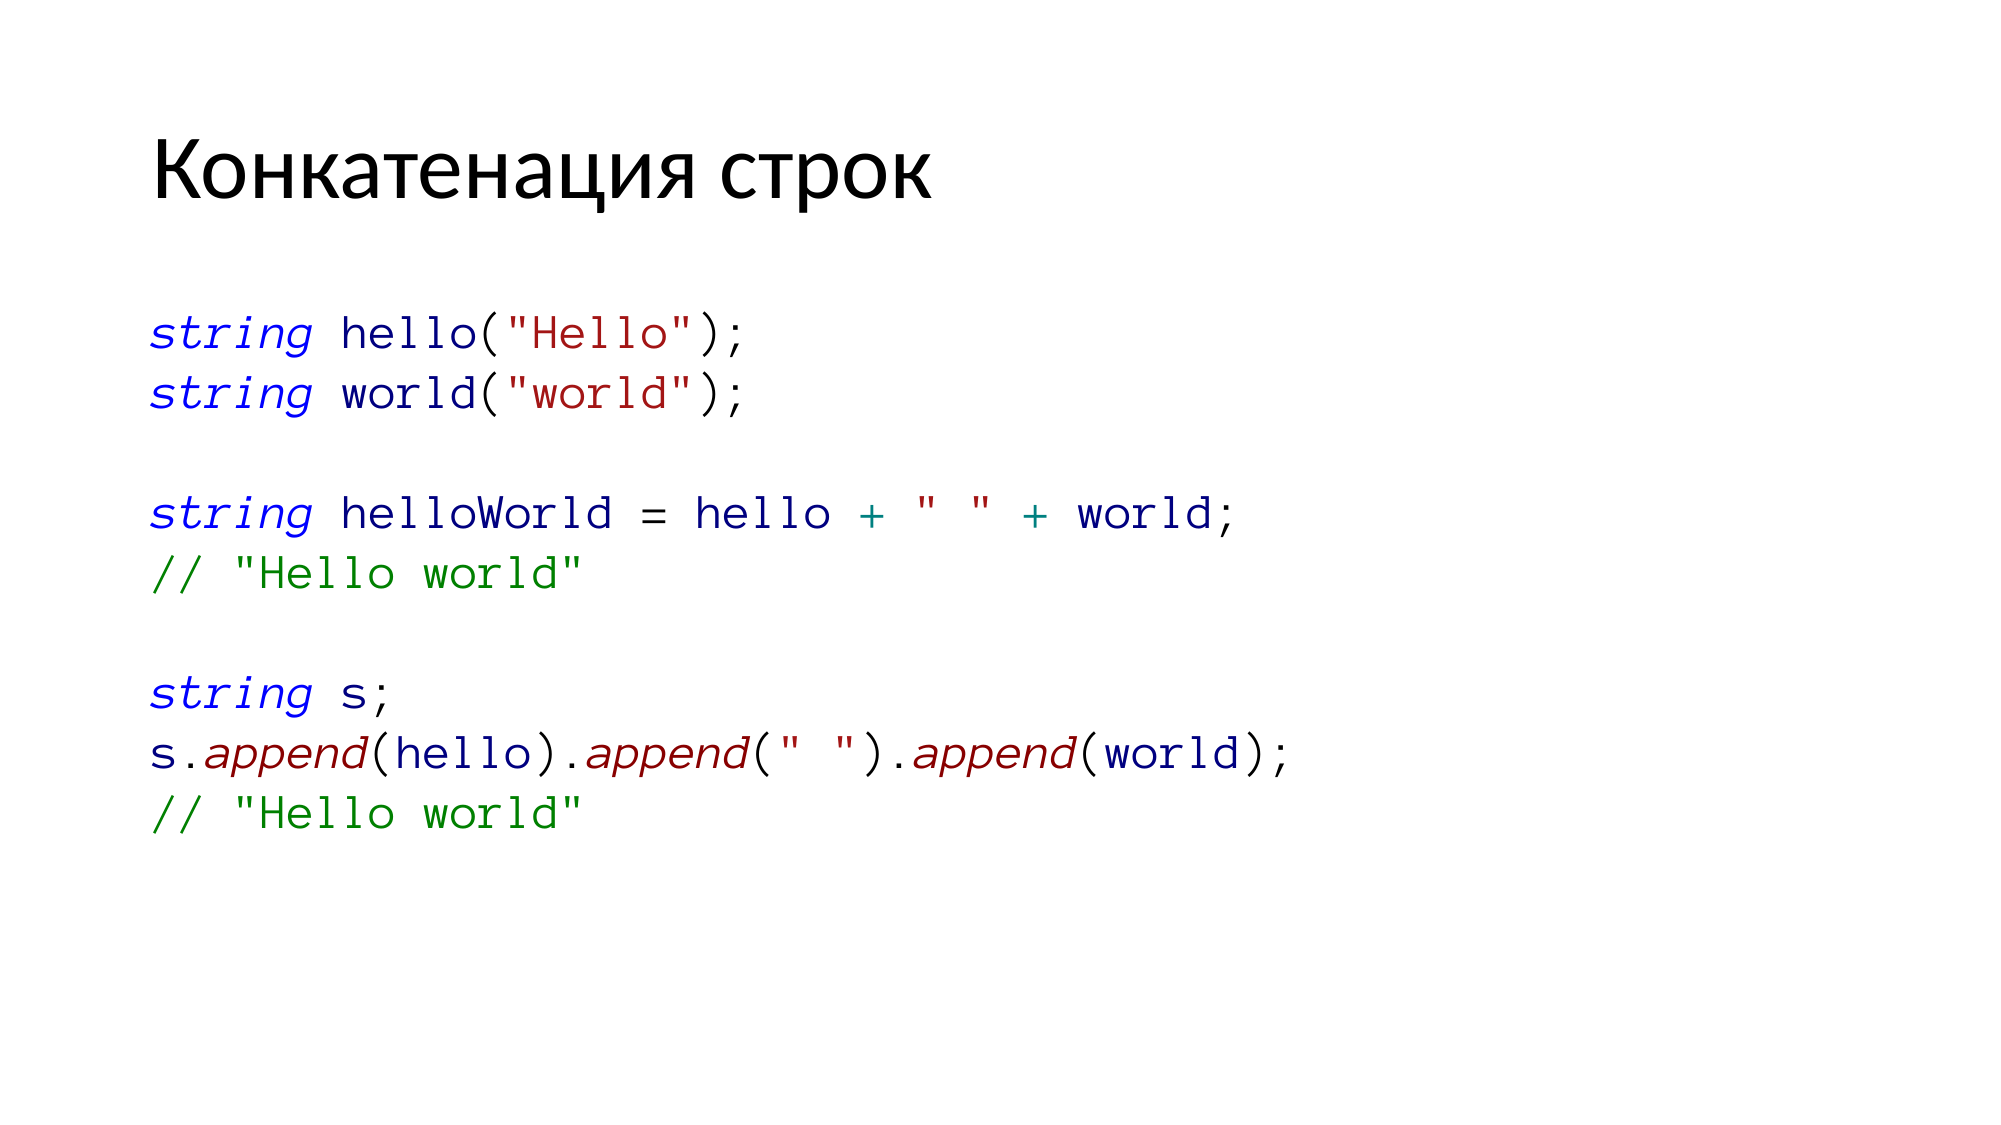

# Конкатенация строк
string hello("Hello");
string world("world");

string helloWorld = hello + " " + world;
// "Hello world"

string s;
s.append(hello).append(" ").append(world);
// "Hello world"